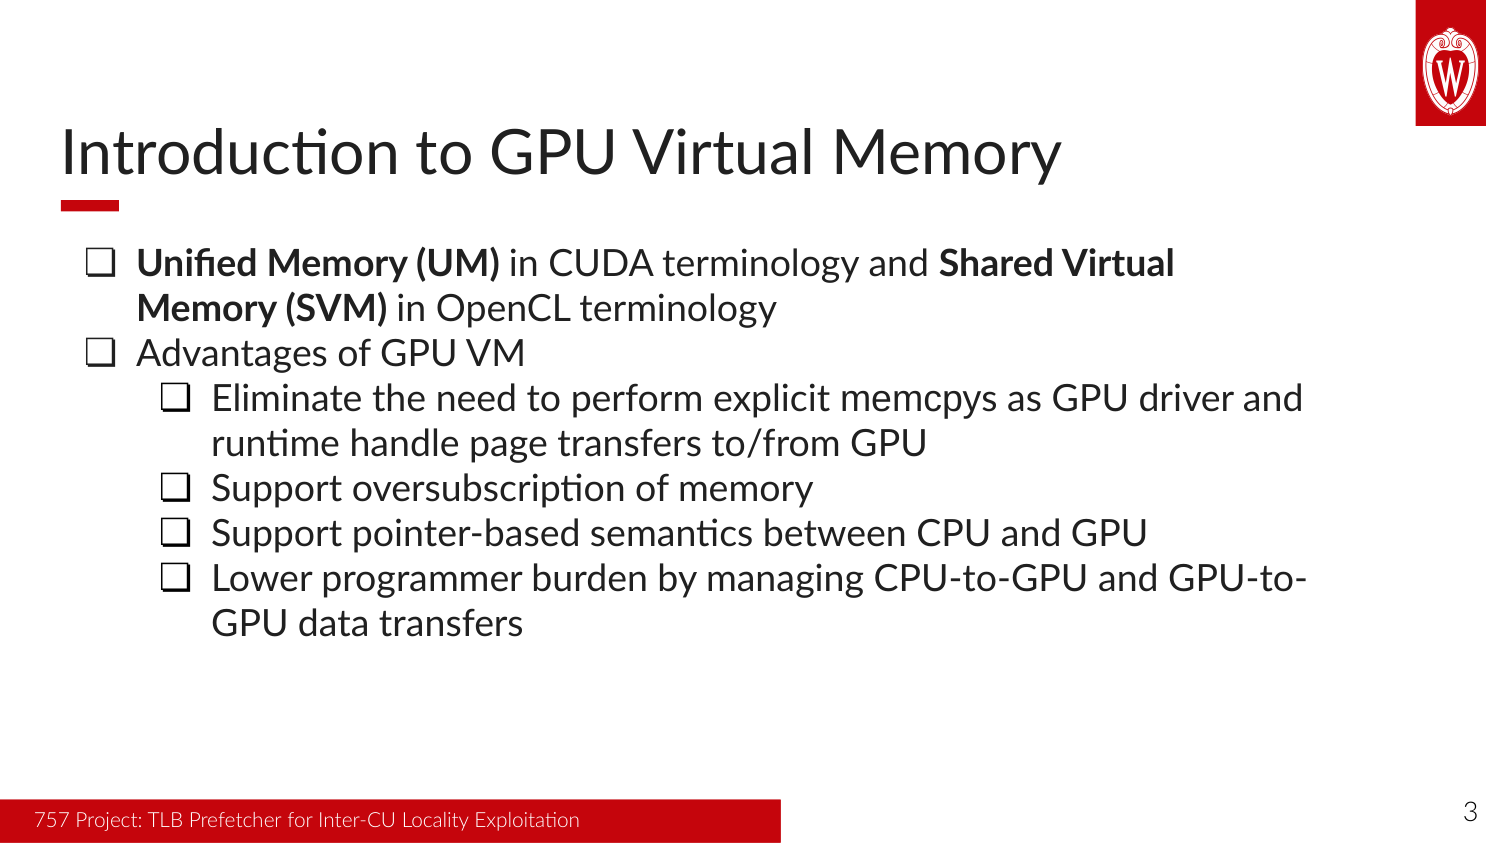

Introduction to GPU Virtual Memory
Unified Memory (UM) in CUDA terminology and Shared Virtual Memory (SVM) in OpenCL terminology
Advantages of GPU VM
Eliminate the need to perform explicit memcpys as GPU driver and runtime handle page transfers to/from GPU
Support oversubscription of memory
Support pointer-based semantics between CPU and GPU
Lower programmer burden by managing CPU-to-GPU and GPU-to-GPU data transfers
3

757 Project: TLB Prefetcher for Inter-CU Locality Exploitation